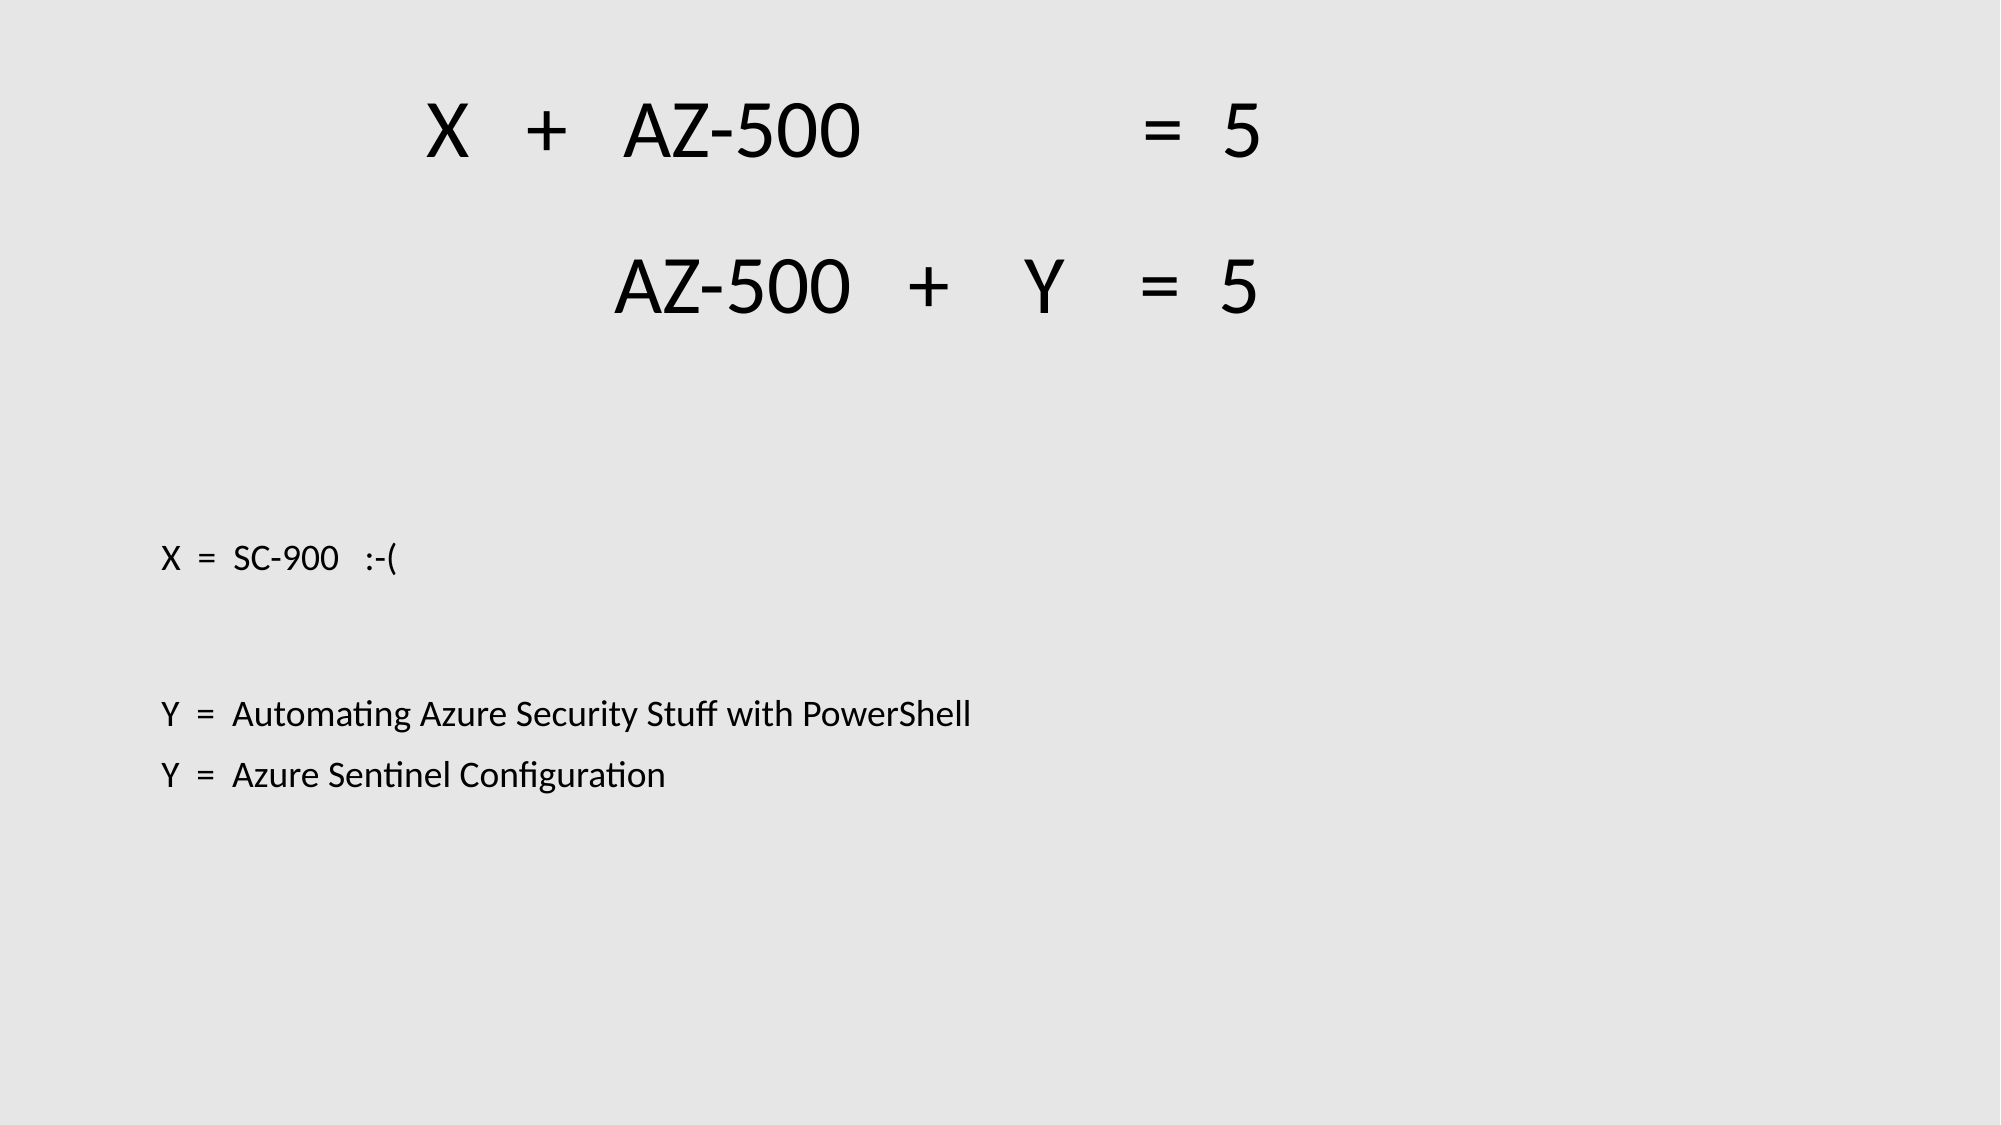

X   +   AZ-500               =  5
          AZ-500   +    Y    =  5
X  =  SC-900   :-(
Y  =  Automating Azure Security Stuff with PowerShell
Y  =  Azure Sentinel Configuration